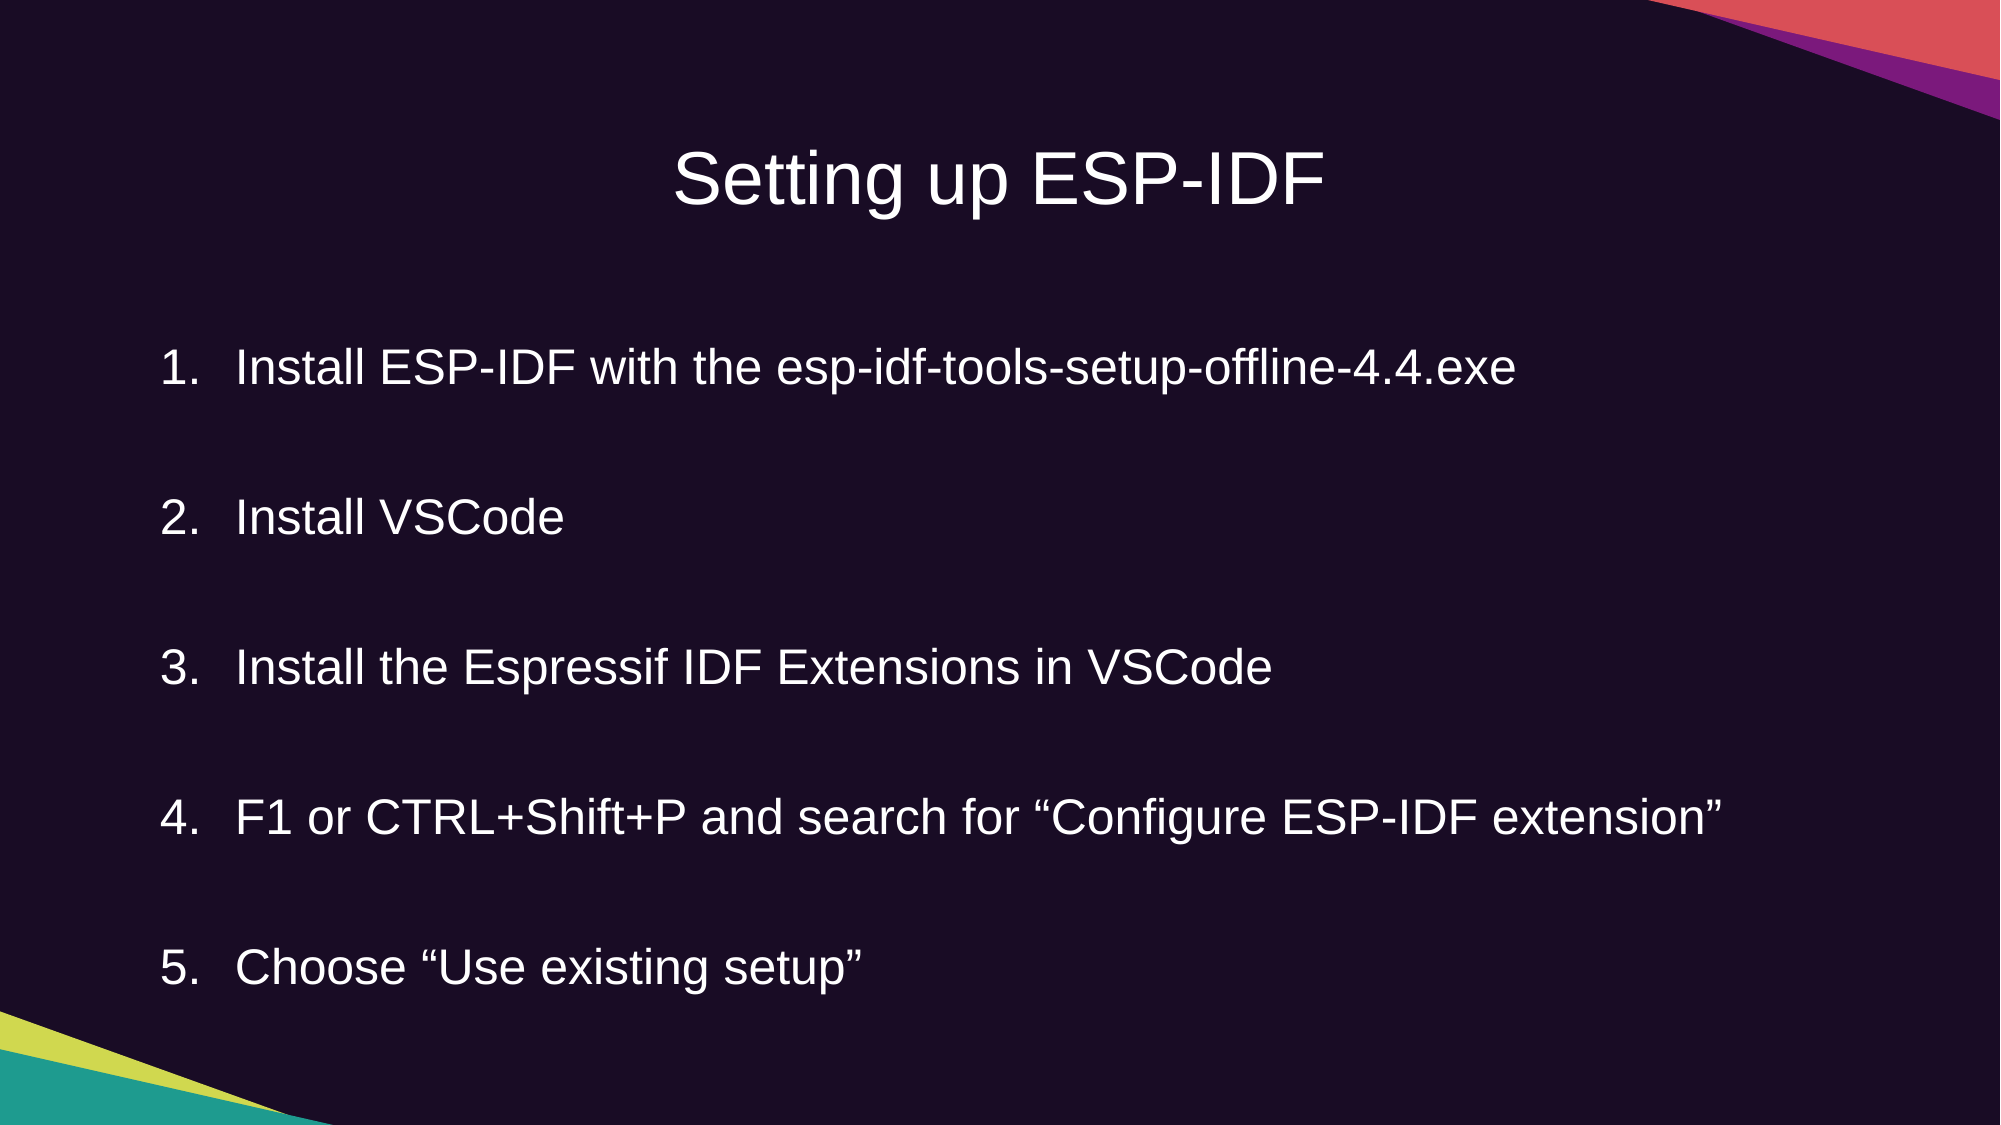

Setting up ESP-IDF
Install ESP-IDF with the esp-idf-tools-setup-offline-4.4.exe
Install VSCode
Install the Espressif IDF Extensions in VSCode
F1 or CTRL+Shift+P and search for “Configure ESP-IDF extension”
Choose “Use existing setup”